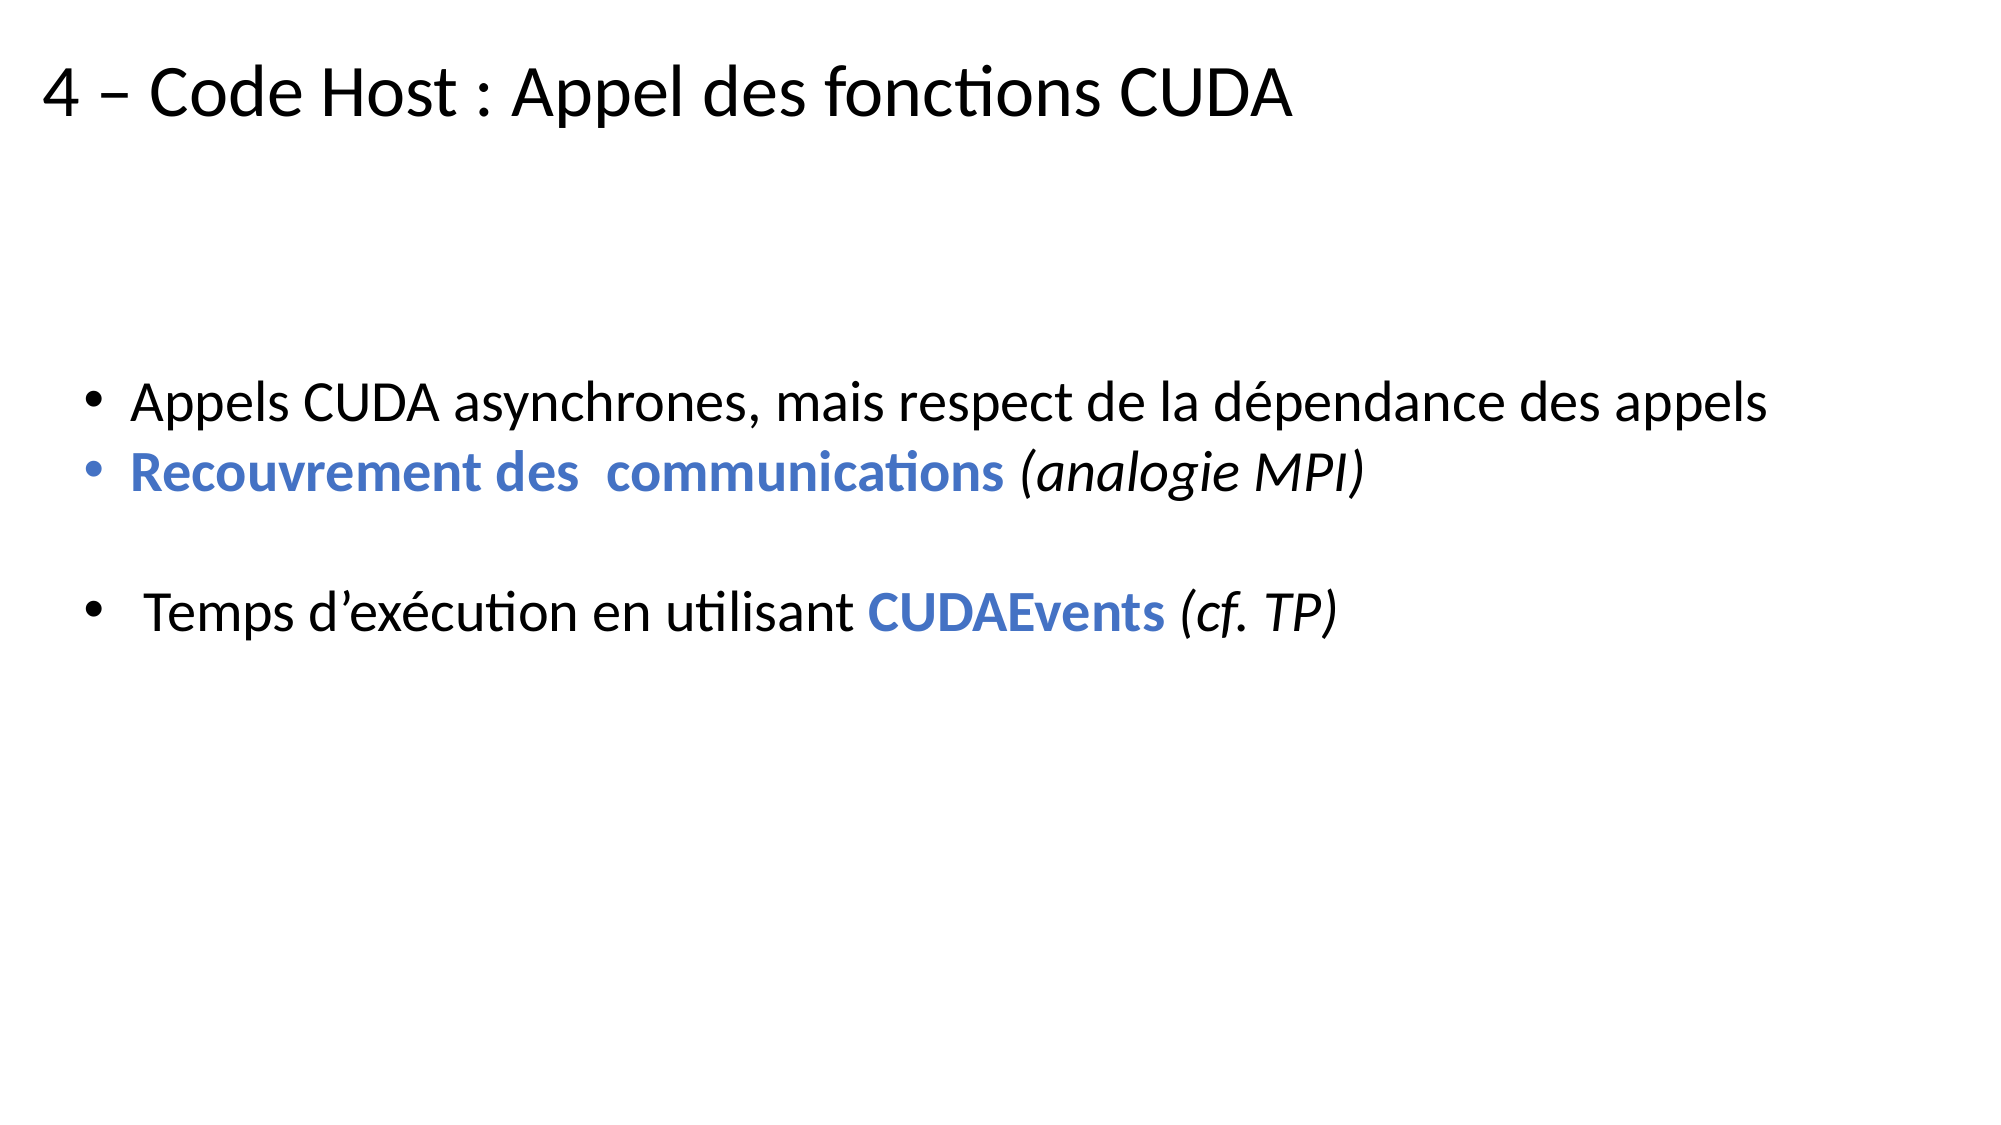

# 4 – Code Host : Appel des fonctions CUDA
Appels CUDA asynchrones, mais respect de la dépendance des appels
Recouvrement des  communications (analogie MPI)

 Temps d’exécution en utilisant CUDAEvents (cf. TP)